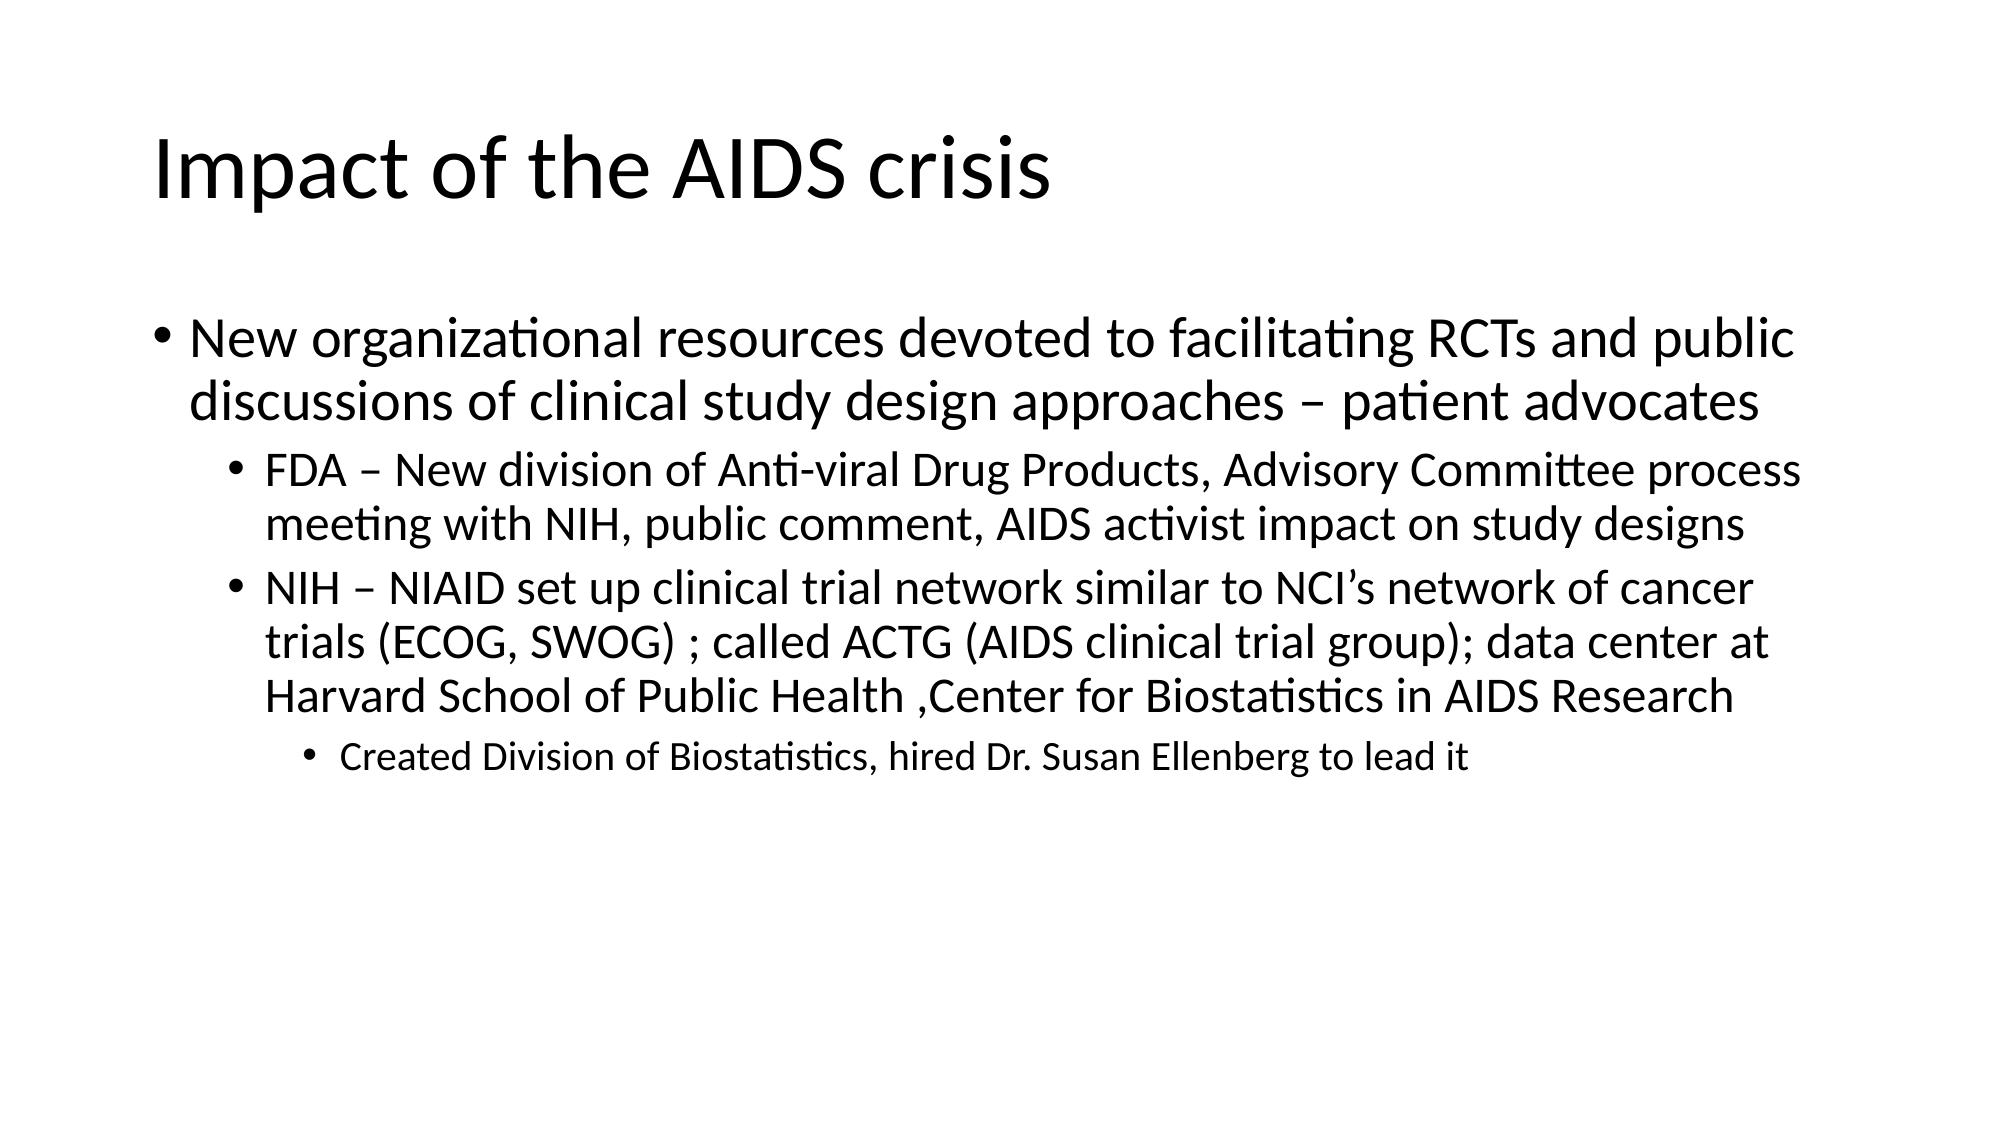

# Impact of the AIDS crisis
New organizational resources devoted to facilitating RCTs and public discussions of clinical study design approaches – patient advocates
FDA – New division of Anti-viral Drug Products, Advisory Committee process meeting with NIH, public comment, AIDS activist impact on study designs
NIH – NIAID set up clinical trial network similar to NCI’s network of cancer trials (ECOG, SWOG) ; called ACTG (AIDS clinical trial group); data center at Harvard School of Public Health ,Center for Biostatistics in AIDS Research
Created Division of Biostatistics, hired Dr. Susan Ellenberg to lead it